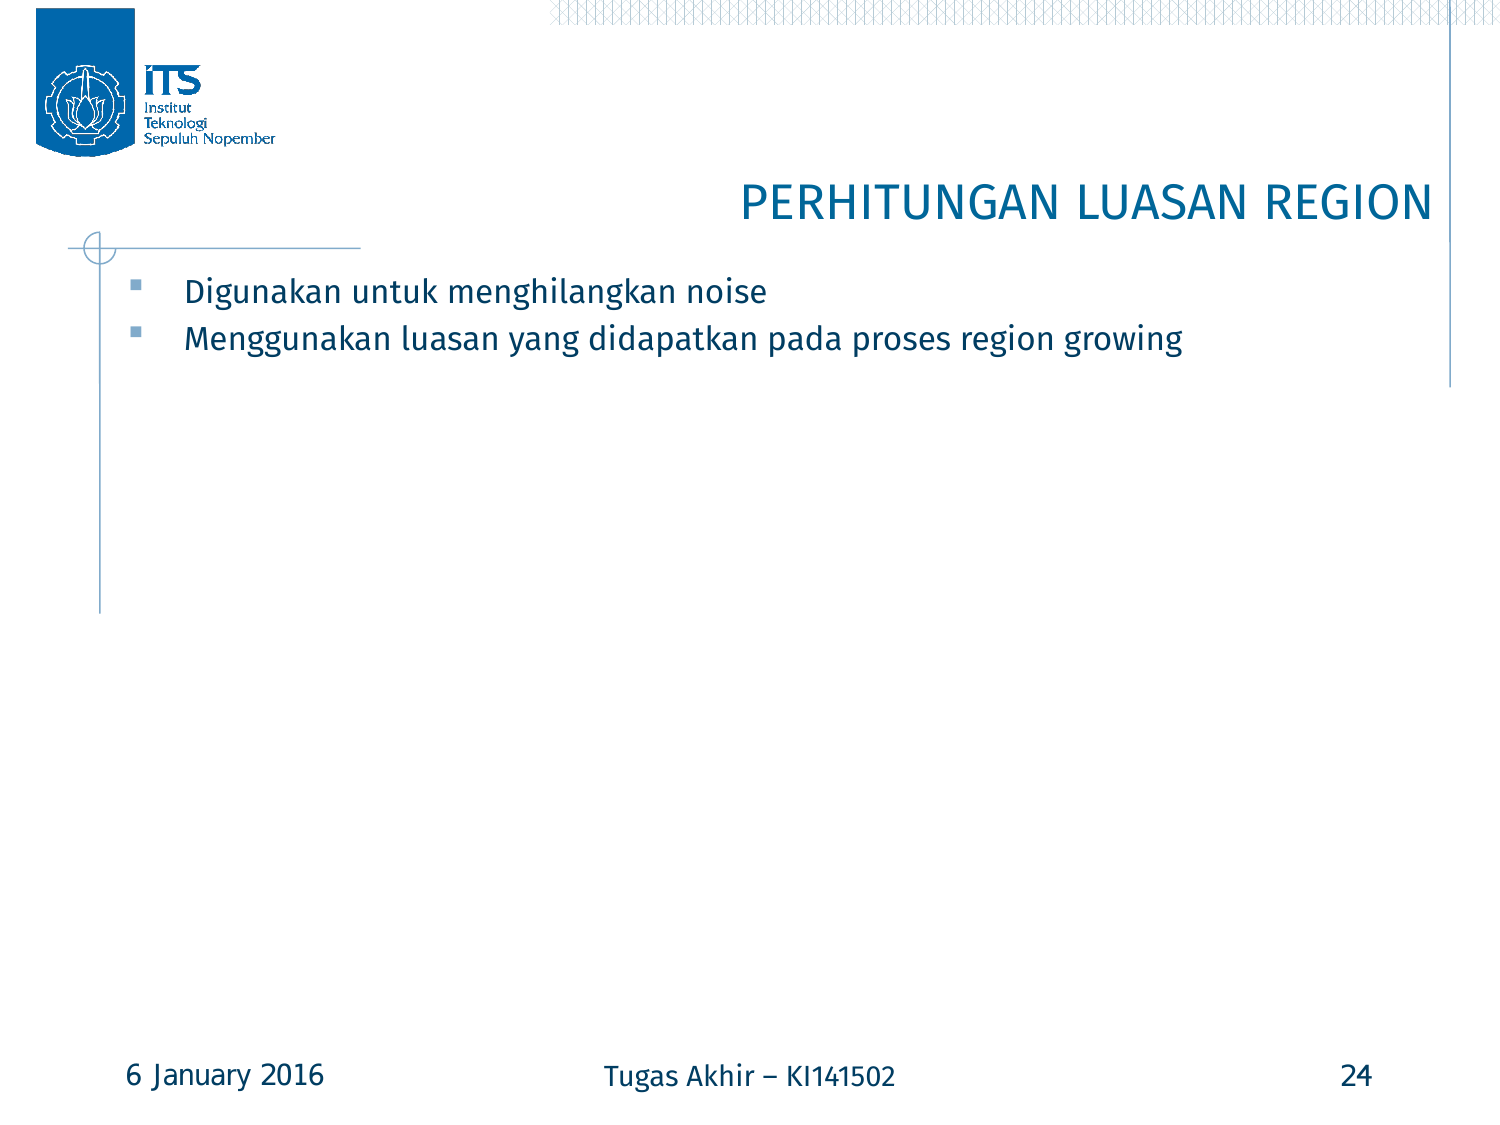

# PERHITUNGAN LUASAN REGION
Digunakan untuk menghilangkan noise
Menggunakan luasan yang didapatkan pada proses region growing

6 January 2016
Tugas Akhir – KI141502
24